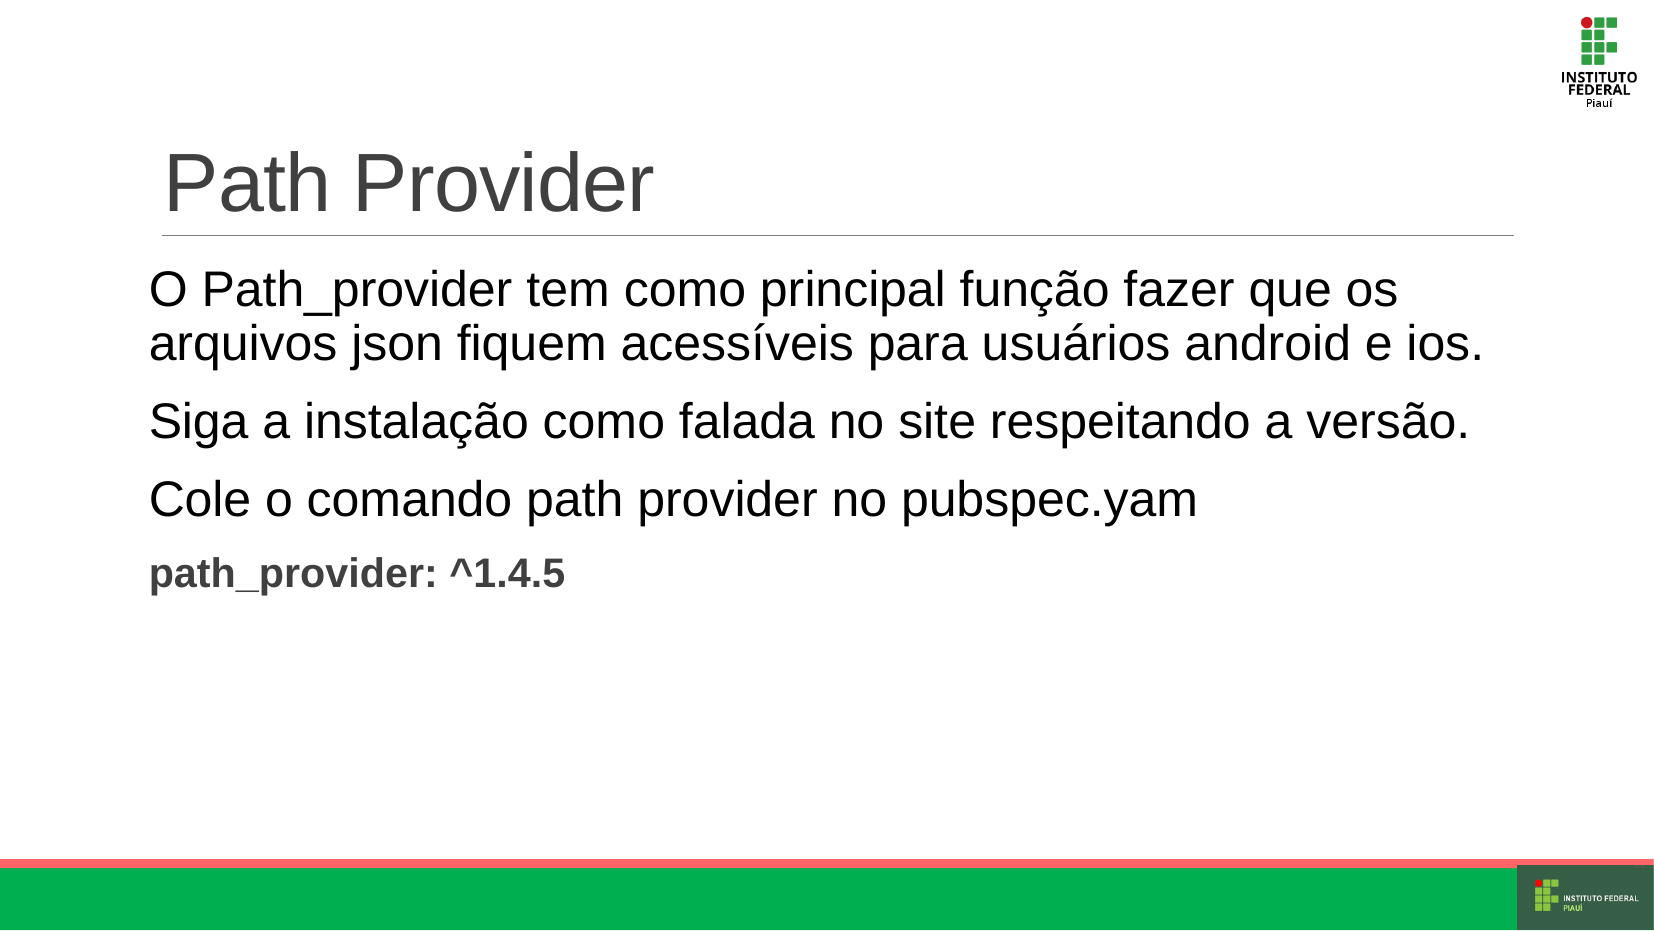

# Path Provider
O Path_provider tem como principal função fazer que os arquivos json fiquem acessíveis para usuários android e ios.
Siga a instalação como falada no site respeitando a versão.
Cole o comando path provider no pubspec.yam
path_provider: ^1.4.5